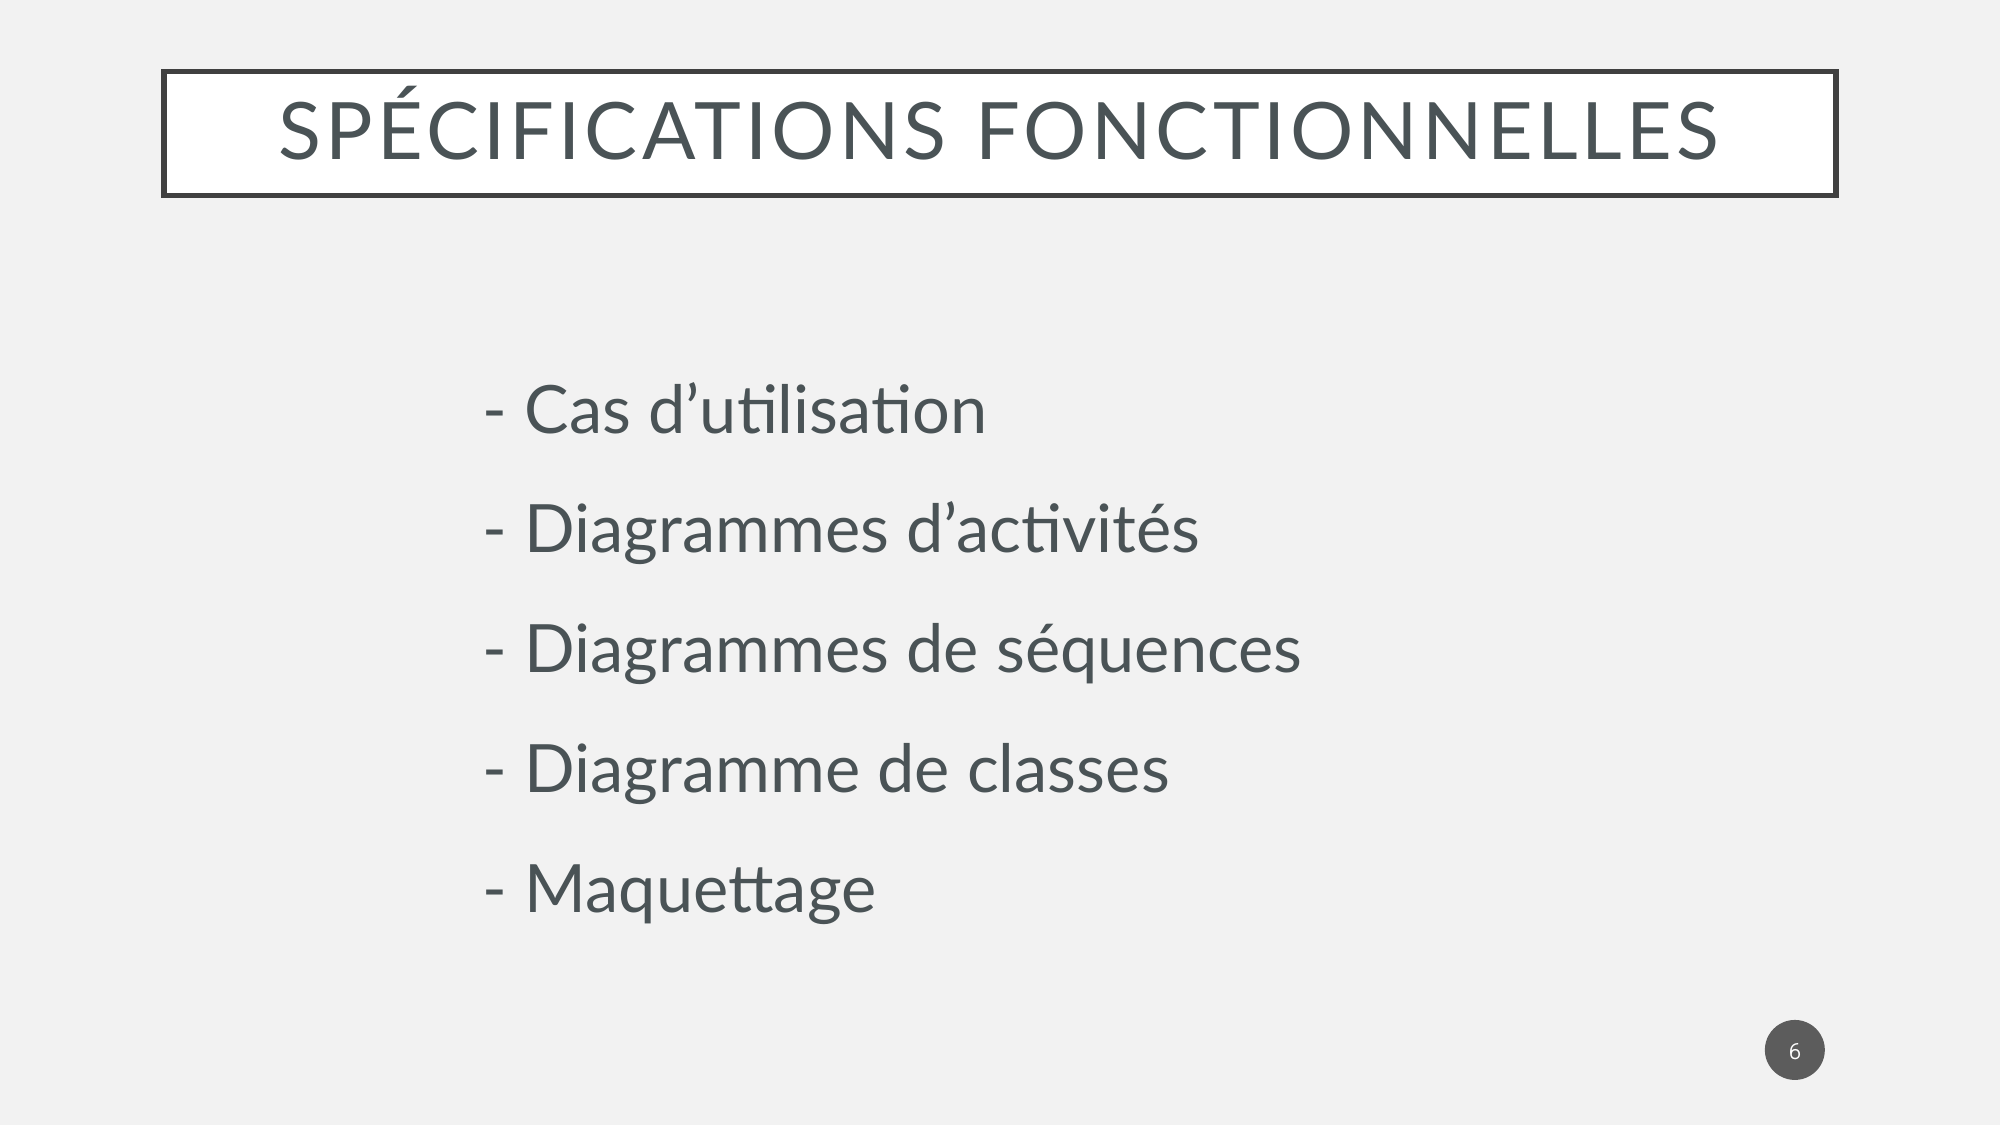

# SPÉCIFICATIONS FONCTIONNELLES
- Cas d’utilisation

- Diagrammes d’activités

- Diagrammes de séquences

- Diagramme de classes

- Maquettage
6